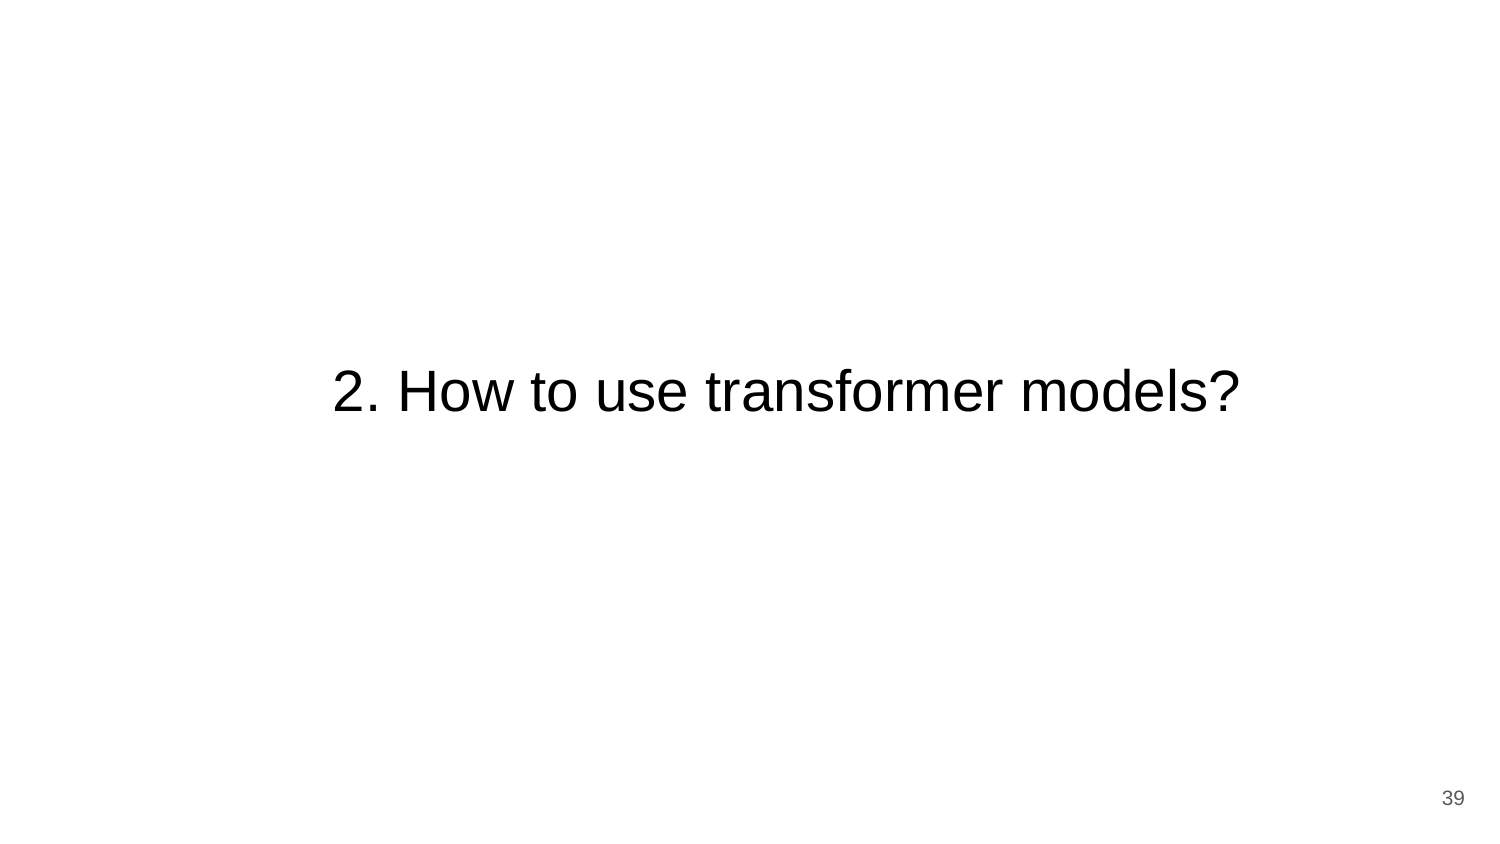

2. How to use transformer models?

39